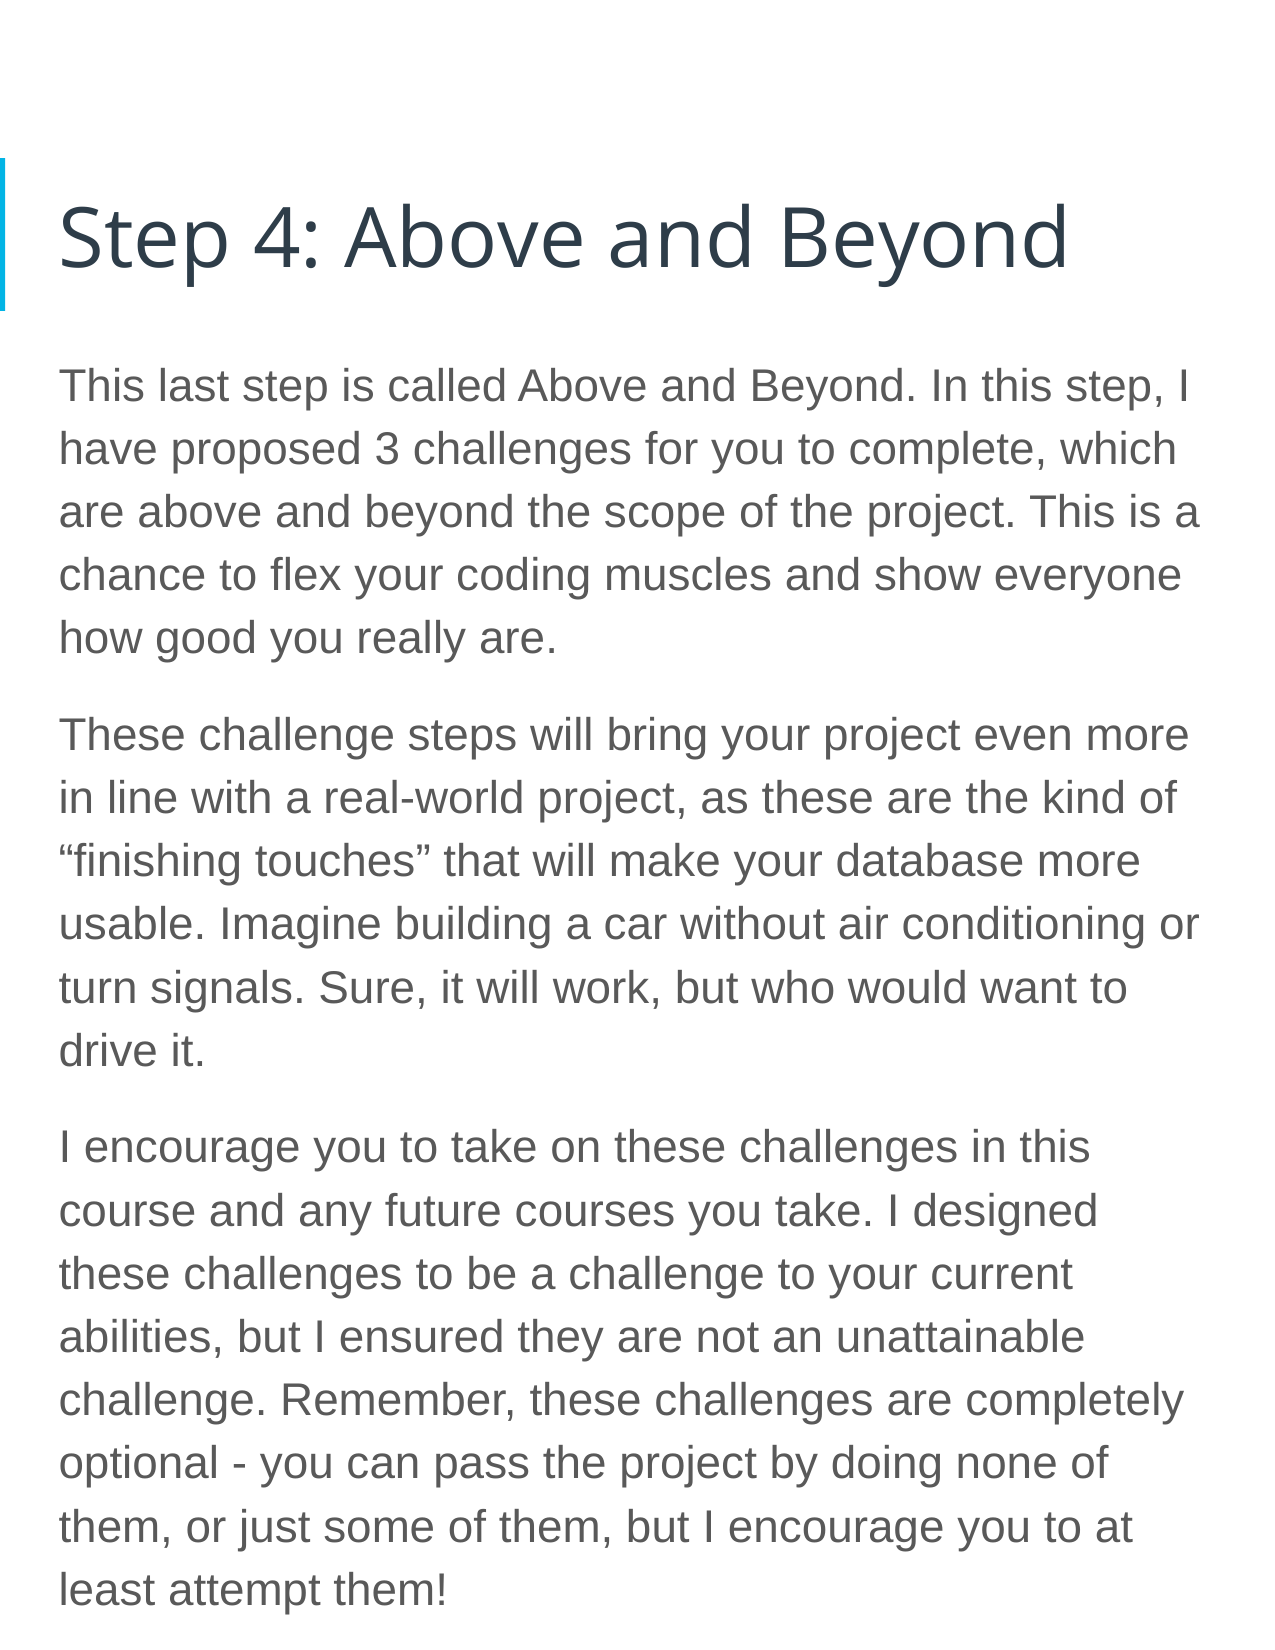

# Step 4: Above and Beyond
This last step is called Above and Beyond. In this step, I have proposed 3 challenges for you to complete, which are above and beyond the scope of the project. This is a chance to flex your coding muscles and show everyone how good you really are.
These challenge steps will bring your project even more in line with a real-world project, as these are the kind of “finishing touches” that will make your database more usable. Imagine building a car without air conditioning or turn signals. Sure, it will work, but who would want to drive it.
I encourage you to take on these challenges in this course and any future courses you take. I designed these challenges to be a challenge to your current abilities, but I ensured they are not an unattainable challenge. Remember, these challenges are completely optional - you can pass the project by doing none of them, or just some of them, but I encourage you to at least attempt them!